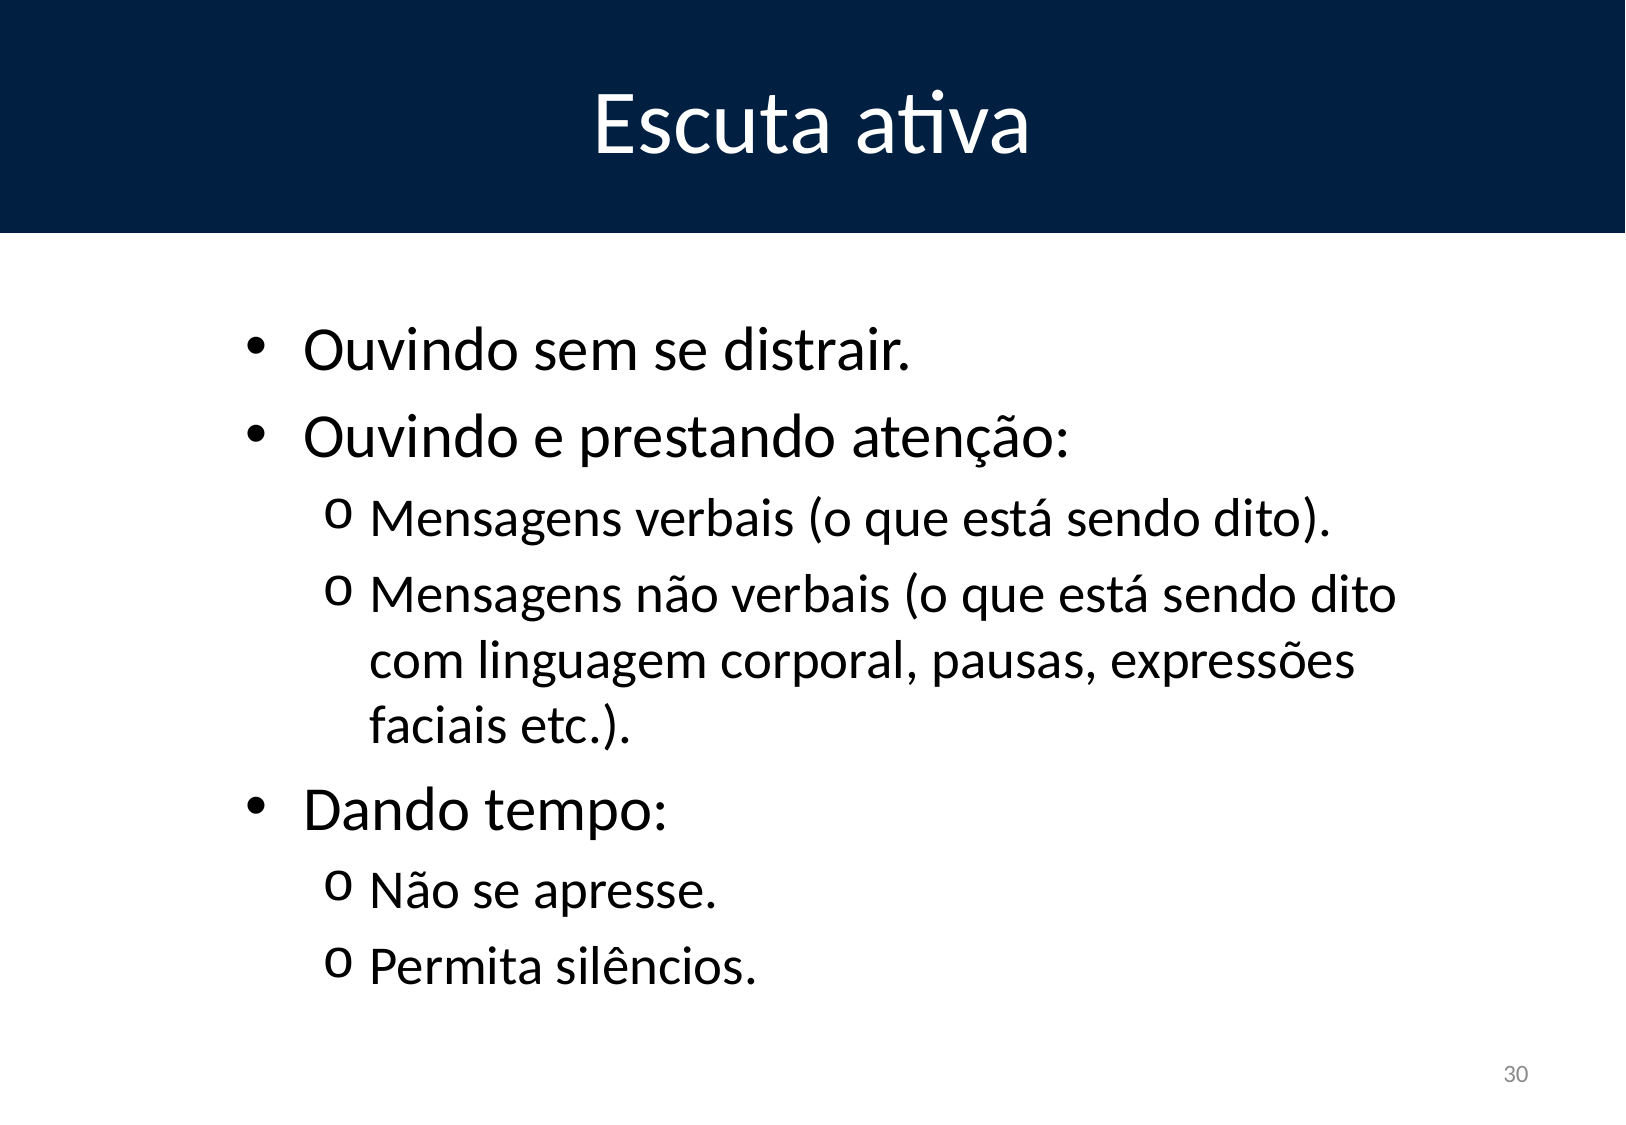

# Escuta ativa
Ouvindo sem se distrair.
Ouvindo e prestando atenção:
Mensagens verbais (o que está sendo dito).
Mensagens não verbais (o que está sendo dito com linguagem corporal, pausas, expressões faciais etc.).
Dando tempo:
Não se apresse.
Permita silêncios.
30